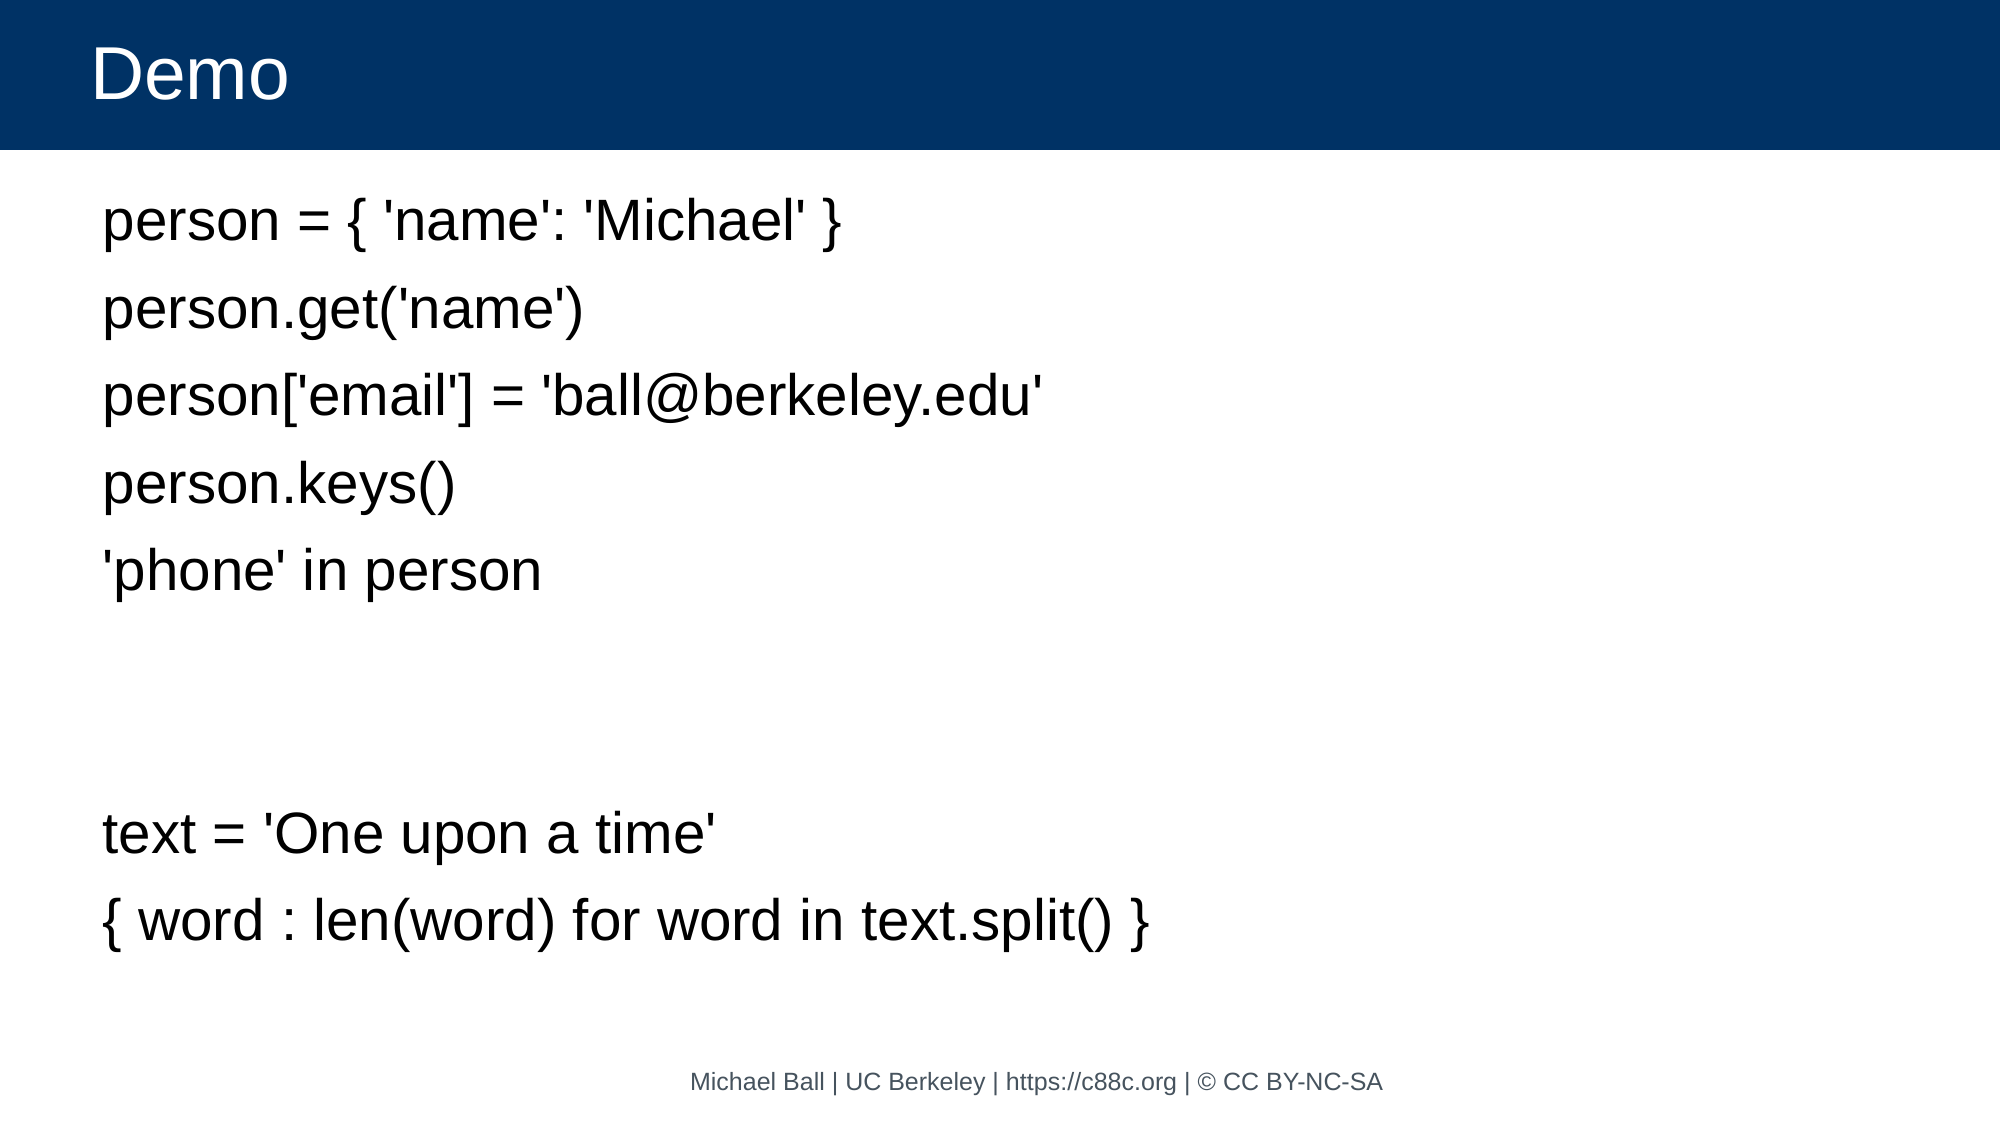

# Demo
person = { 'name': 'Michael' }
person.get('name')
person['email'] = 'ball@berkeley.edu'
person.keys()
'phone' in person

text = 'One upon a time'
{ word : len(word) for word in text.split() }

Michael Ball | UC Berkeley | https://c88c.org | © CC BY-NC-SA